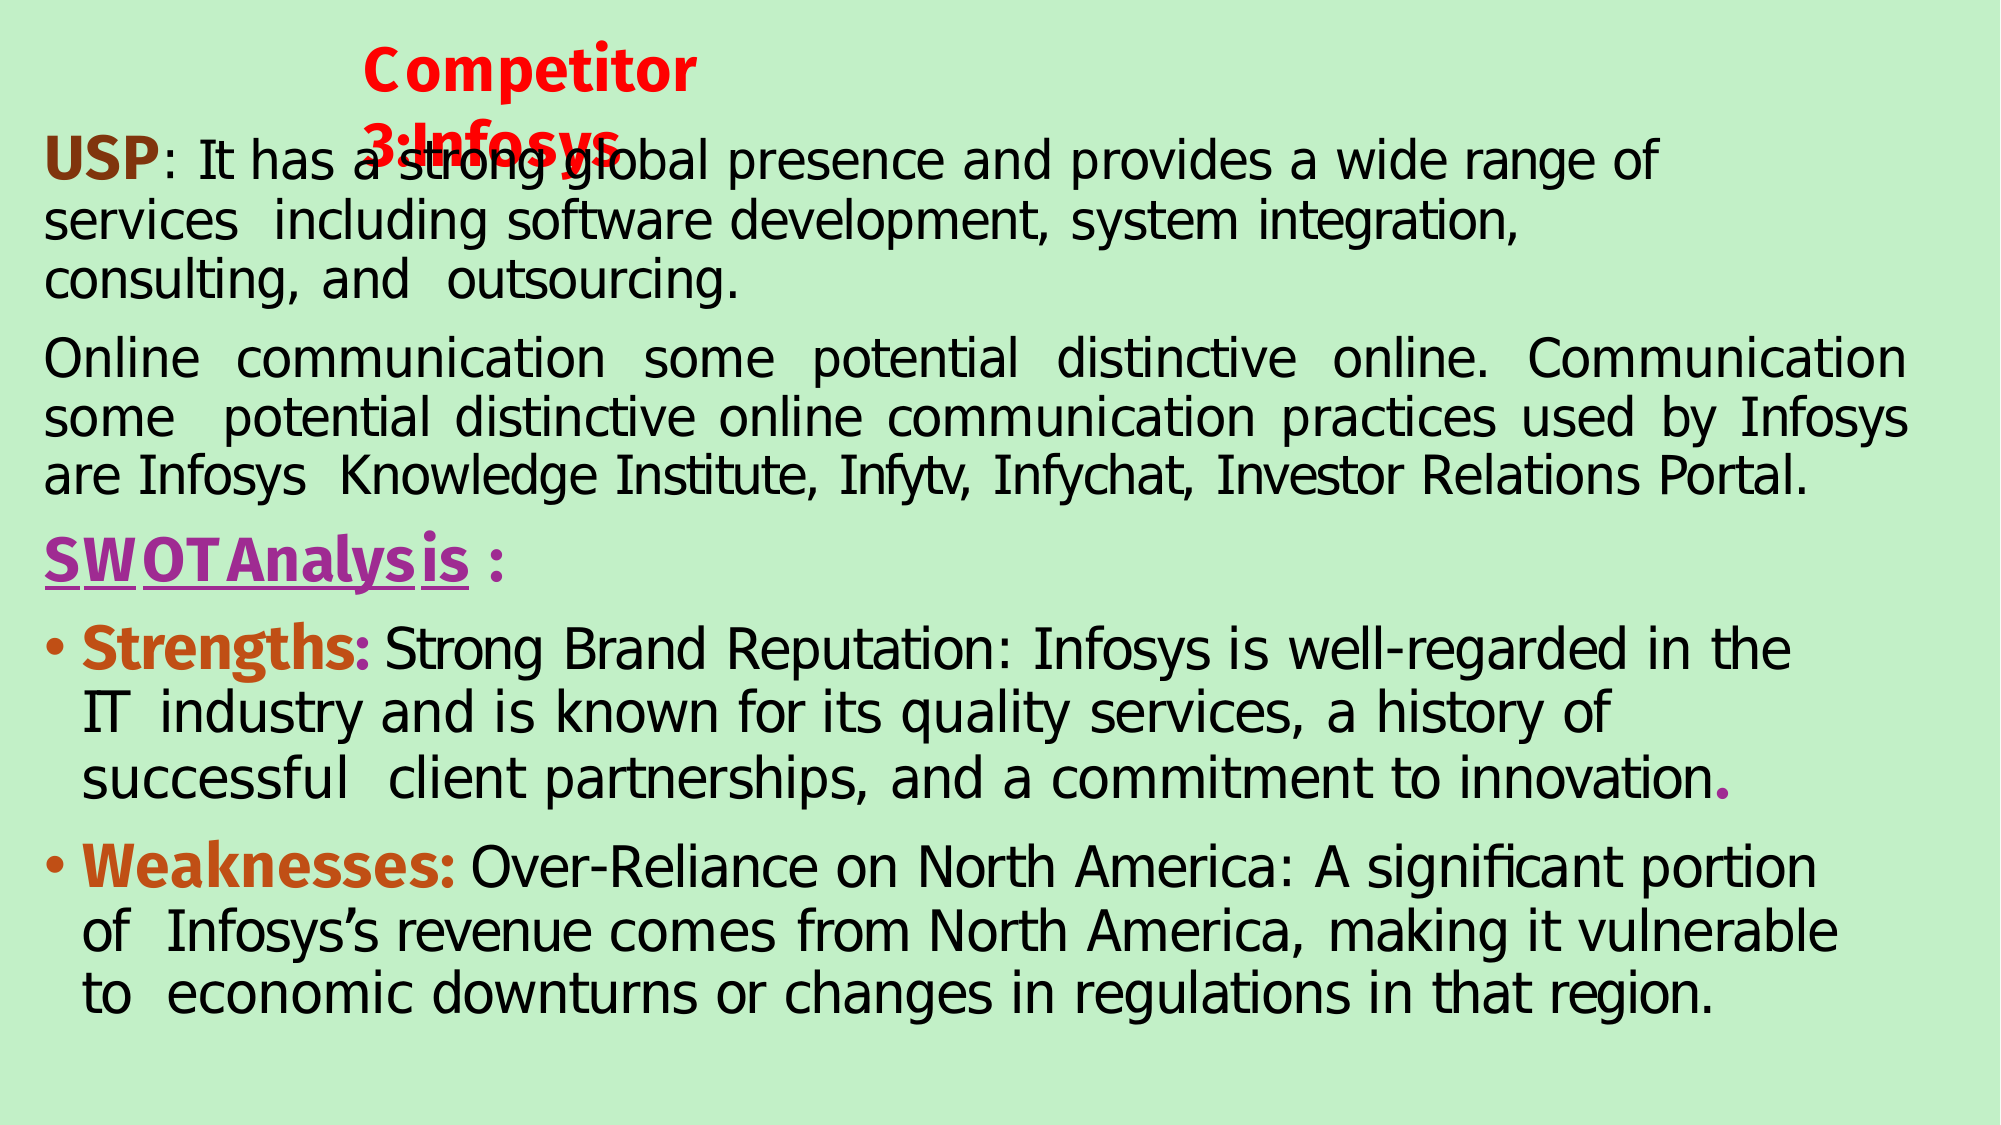

# Competitor 3:Infosys
USP: It has a strong global presence and provides a wide range of services  including software development, system integration, consulting, and  outsourcing.
Online communication some potential distinctive online. Communication some  potential distinctive online communication practices used by Infosys are Infosys  Knowledge Institute, Infytv, Infychat, Investor Relations Portal.
SWOT Analysis :
Strengths: Strong Brand Reputation: Infosys is well-regarded in the IT  industry and is known for its quality services, a history of successful  client partnerships, and a commitment to innovation.
Weaknesses: Over-Reliance on North America: A significant portion of  Infosys’s revenue comes from North America, making it vulnerable to  economic downturns or changes in regulations in that region.